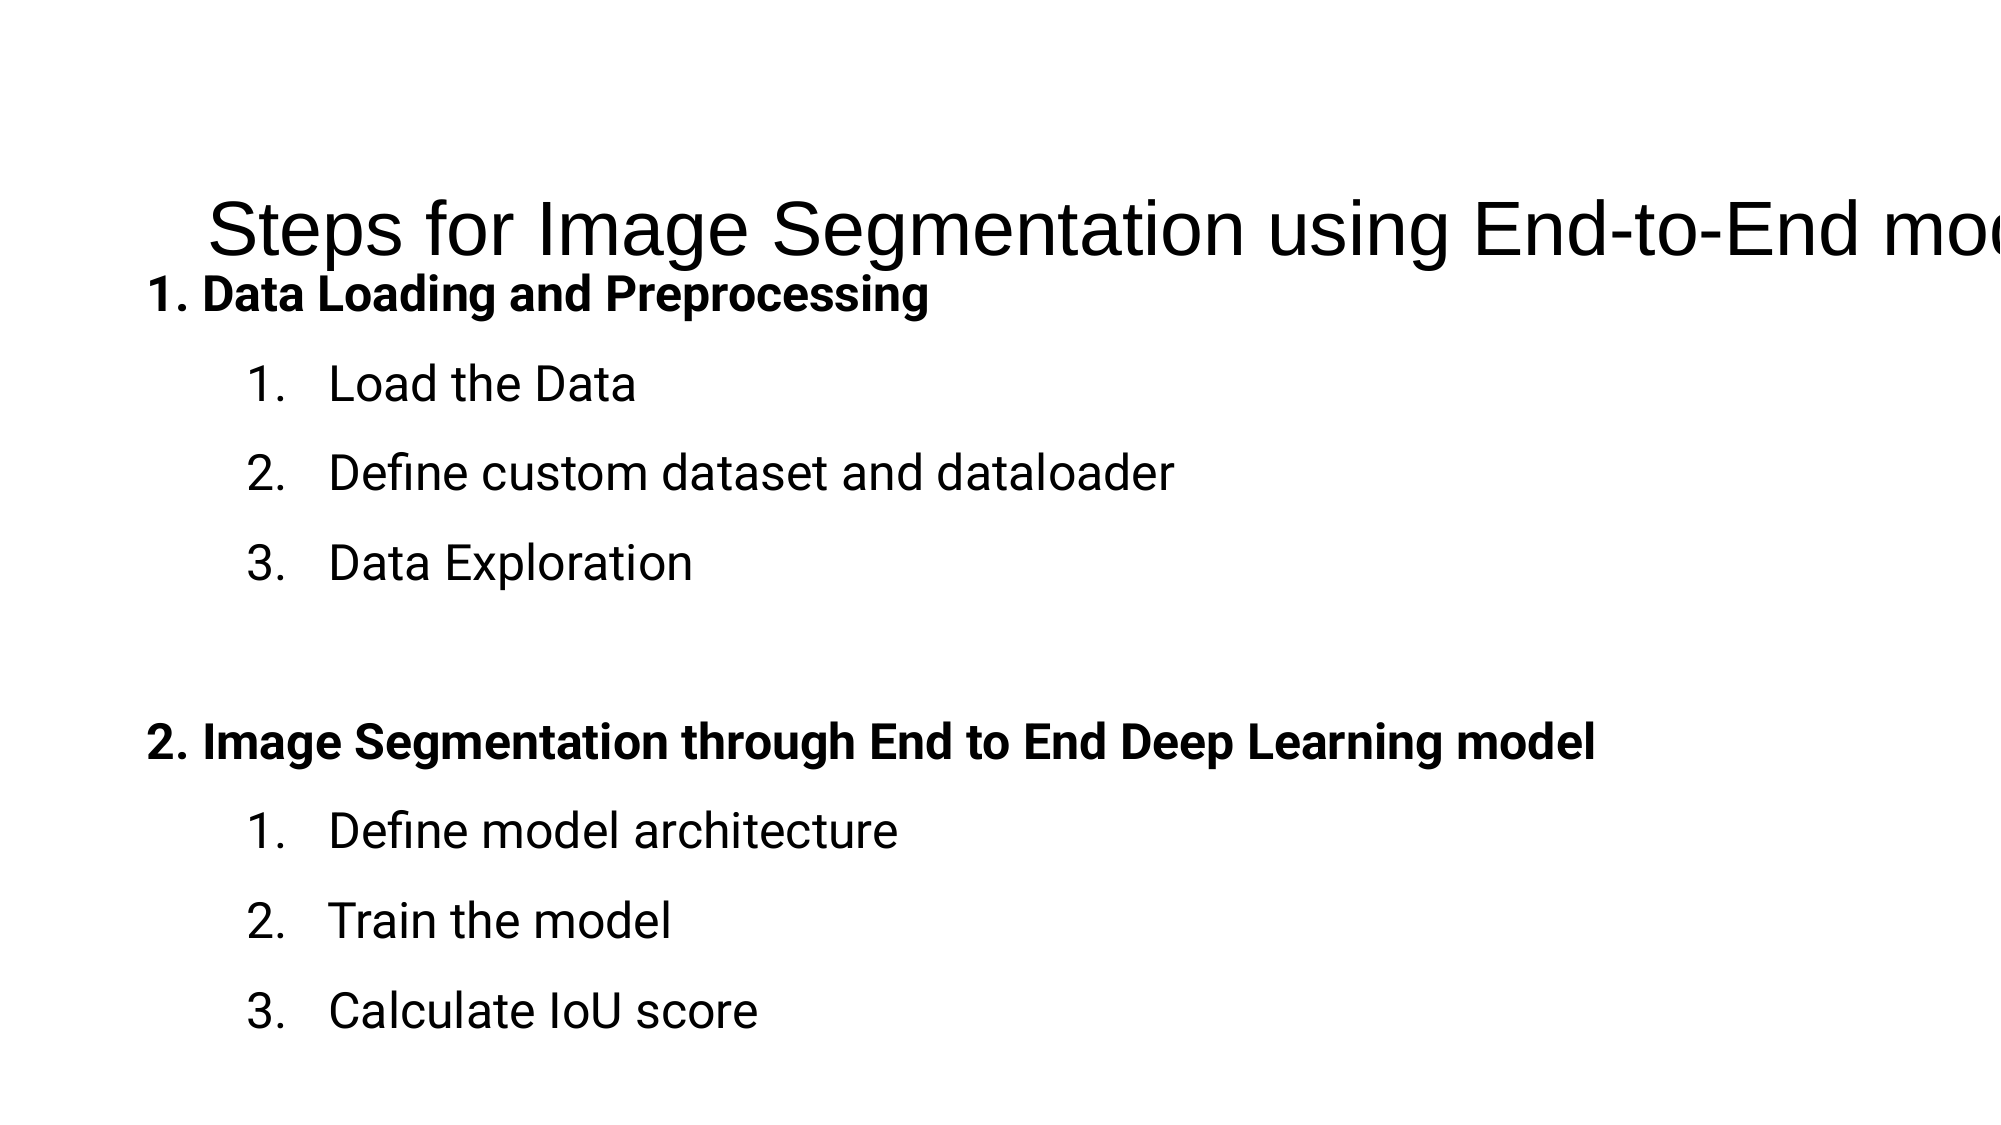

# Steps for Image Segmentation using End-to-End model
Data Loading and Preprocessing
Load the Data
Define custom dataset and dataloader
Data Exploration

Image Segmentation through End to End Deep Learning model
Define model architecture
Train the model
Calculate IoU score